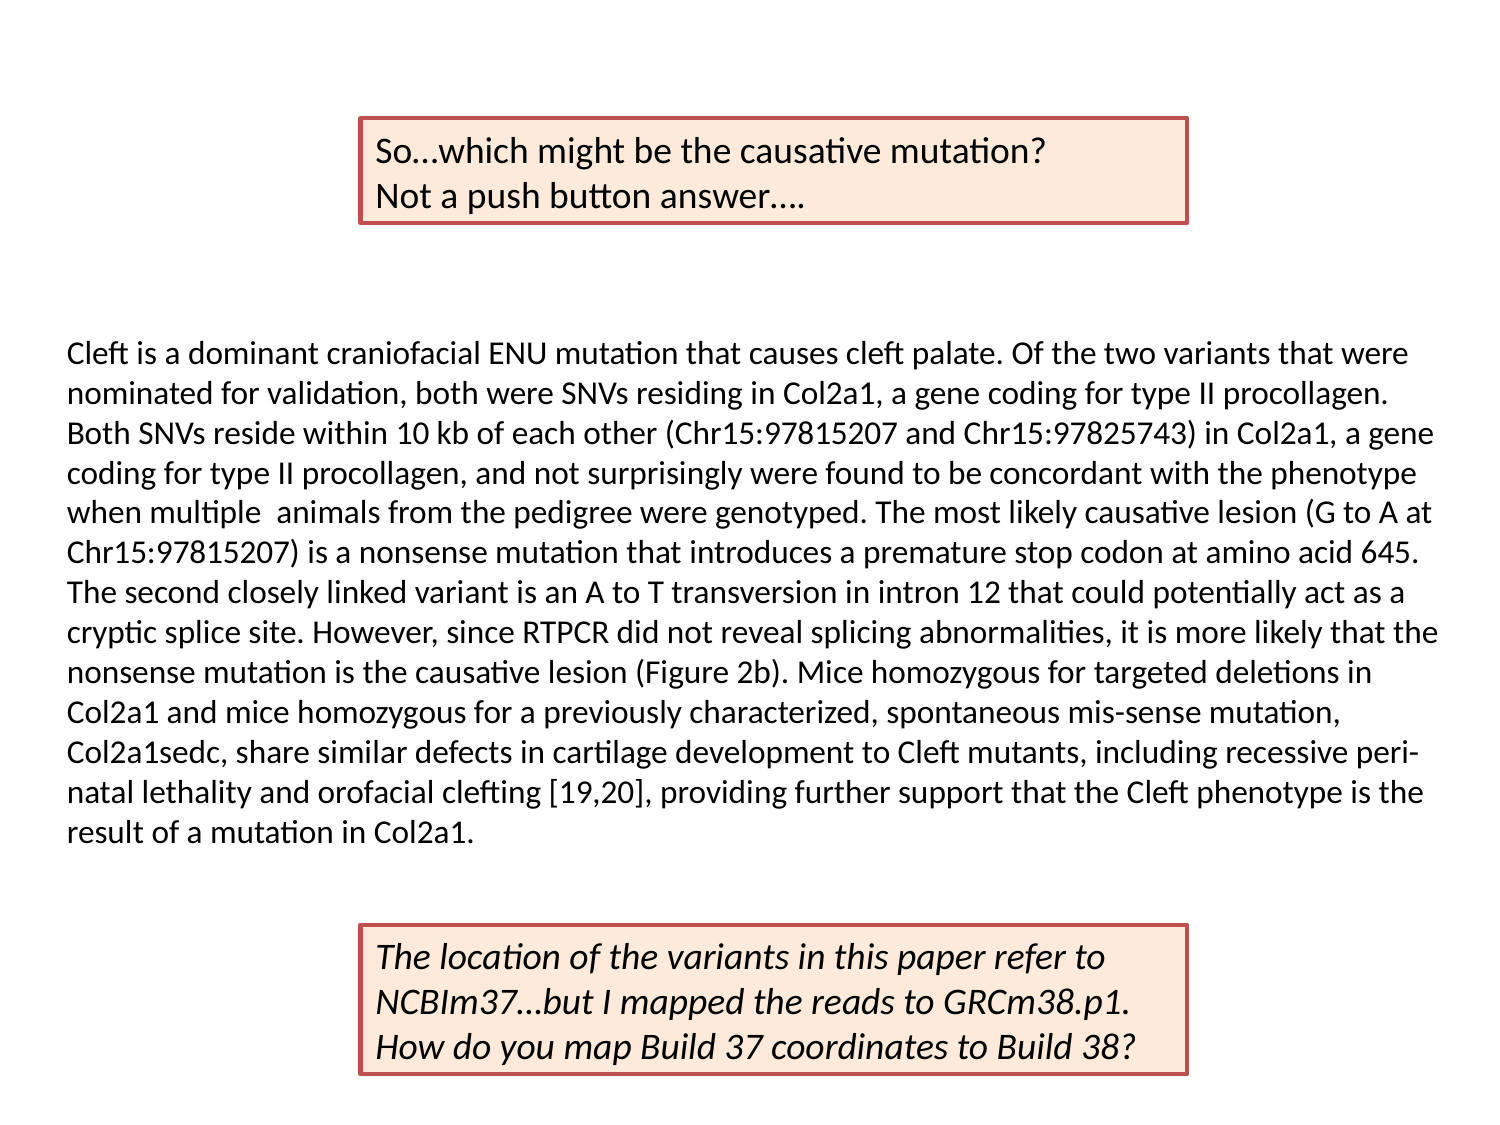

So…which might be the causative mutation?
Not a push button answer….
Cleft is a dominant craniofacial ENU mutation that causes cleft palate. Of the two variants that were nominated for validation, both were SNVs residing in Col2a1, a gene coding for type II procollagen. Both SNVs reside within 10 kb of each other (Chr15:97815207 and Chr15:97825743) in Col2a1, a gene coding for type II procollagen, and not surprisingly were found to be concordant with the phenotype when multiple  animals from the pedigree were genotyped. The most likely causative lesion (G to A at Chr15:97815207) is a nonsense mutation that introduces a premature stop codon at amino acid 645. The second closely linked variant is an A to T transversion in intron 12 that could potentially act as a cryptic splice site. However, since RTPCR did not reveal splicing abnormalities, it is more likely that the nonsense mutation is the causative lesion (Figure 2b). Mice homozygous for targeted deletions in Col2a1 and mice homozygous for a previously characterized, spontaneous mis-sense mutation, Col2a1sedc, share similar defects in cartilage development to Cleft mutants, including recessive peri-natal lethality and orofacial clefting [19,20], providing further support that the Cleft phenotype is the result of a mutation in Col2a1.
The location of the variants in this paper refer to NCBIm37…but I mapped the reads to GRCm38.p1.
How do you map Build 37 coordinates to Build 38?